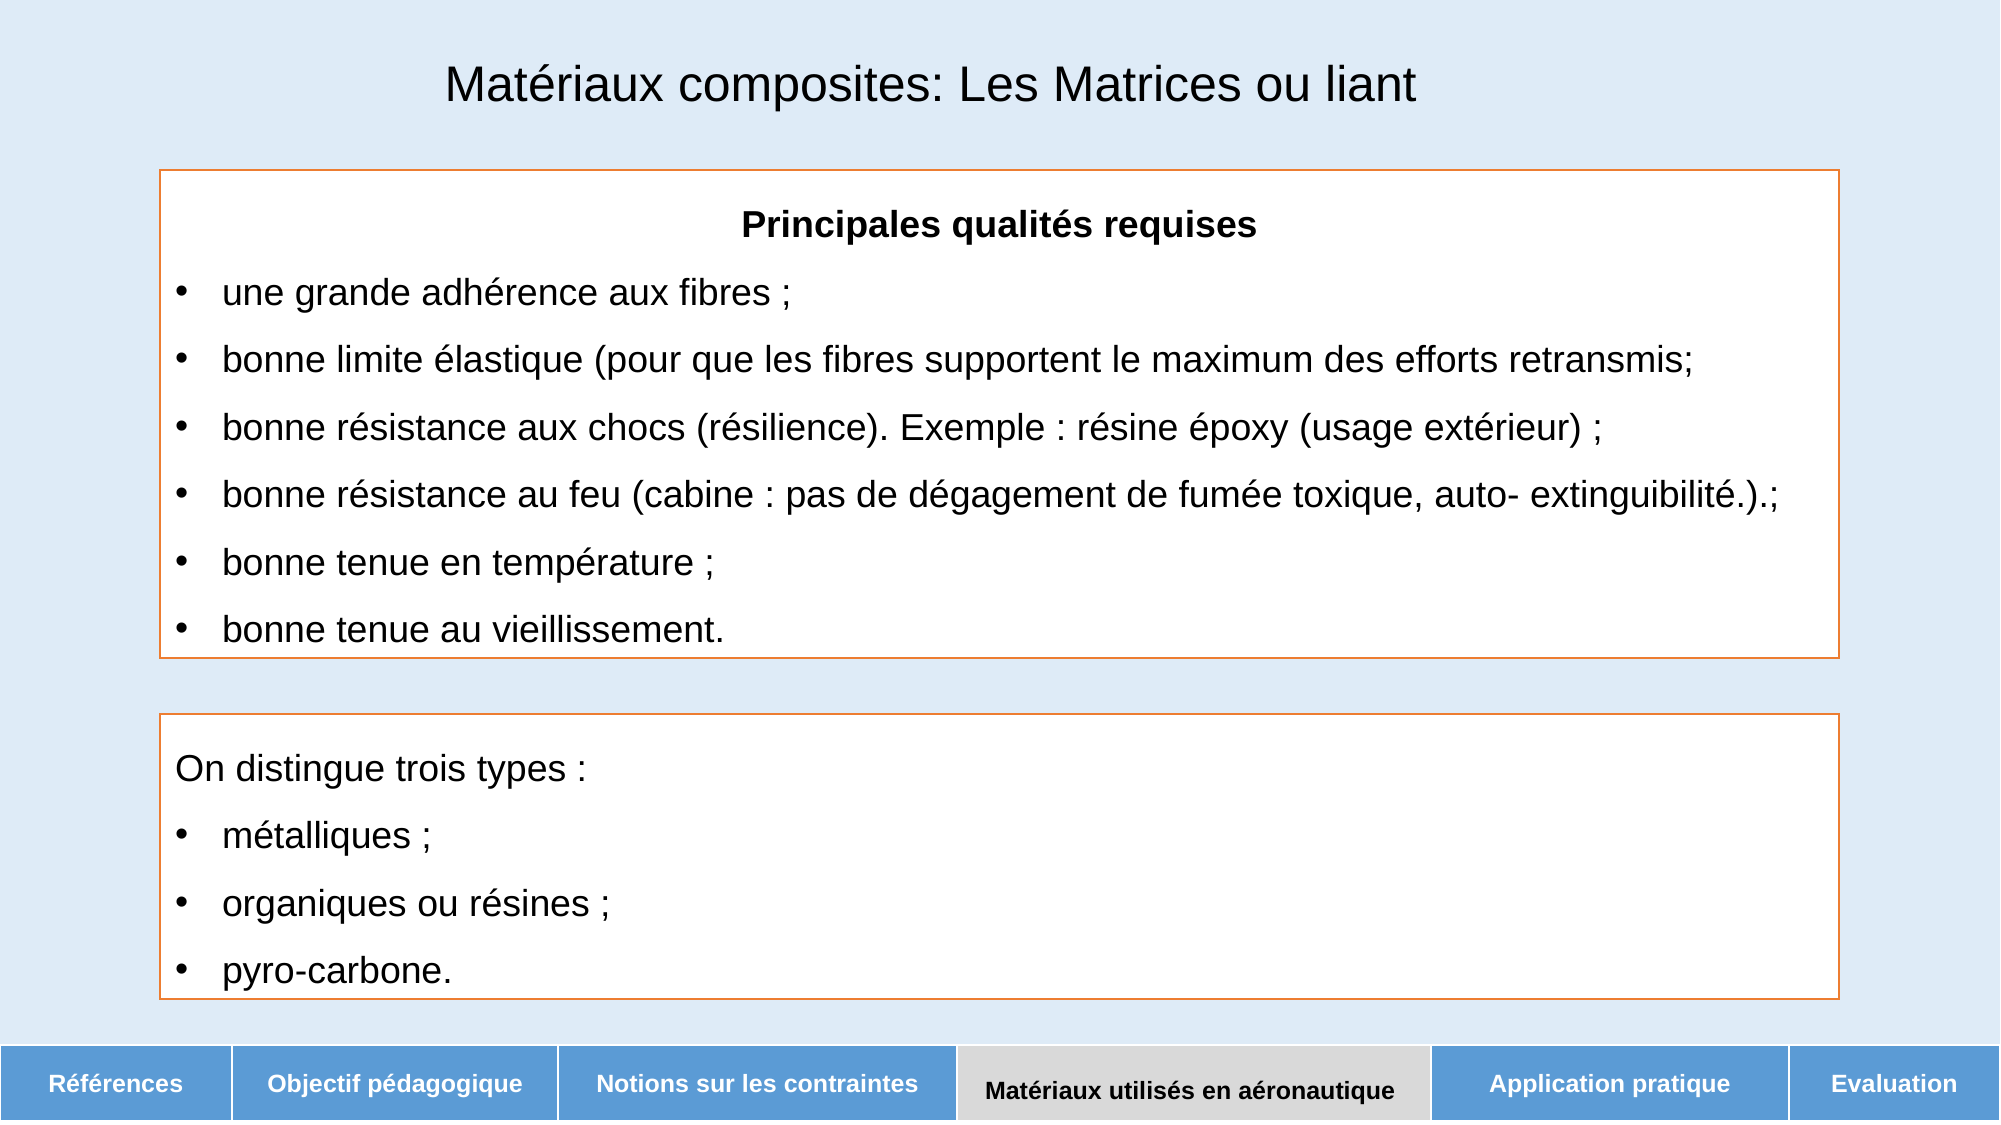

# Matériaux composites: Les Matrices ou liant
Principales qualités requises
une grande adhérence aux fibres ;
bonne limite élastique (pour que les fibres supportent le maximum des efforts retransmis;
bonne résistance aux chocs (résilience). Exemple : résine époxy (usage extérieur) ;
bonne résistance au feu (cabine : pas de dégagement de fumée toxique, auto- extinguibilité.).;
bonne tenue en température ;
bonne tenue au vieillissement.
On distingue trois types :
métalliques ;
organiques ou résines ;
pyro-carbone.
| Références | Objectif pédagogique | Notions sur les contraintes | Matériaux utilisés en aéronautique | Application pratique | Evaluation |
| --- | --- | --- | --- | --- | --- |